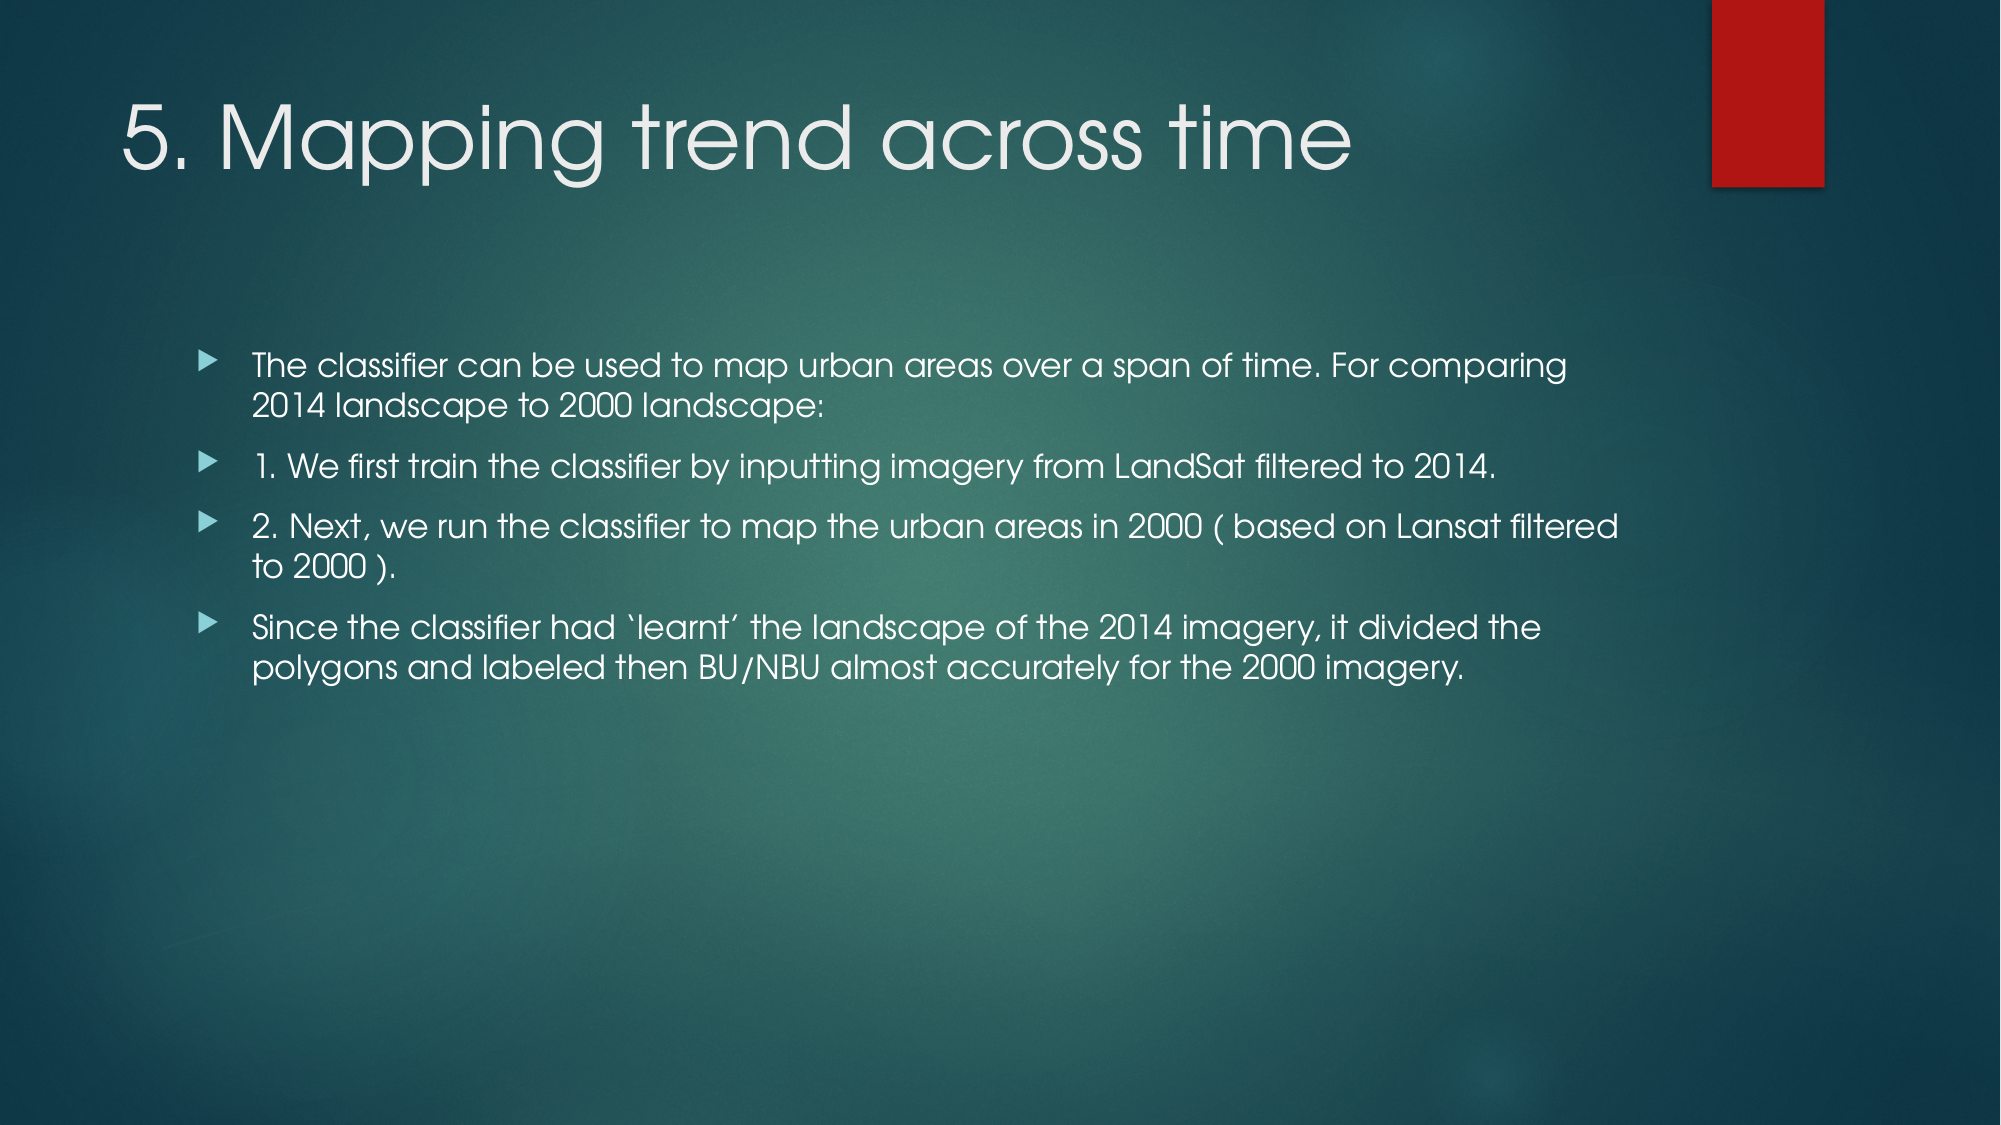

# 5. Mapping trend across time
The classifier can be used to map urban areas over a span of time. For comparing 2014 landscape to 2000 landscape:
1. We first train the classifier by inputting imagery from LandSat filtered to 2014.
2. Next, we run the classifier to map the urban areas in 2000 ( based on Lansat filtered to 2000 ).
Since the classifier had ‘learnt’ the landscape of the 2014 imagery, it divided the polygons and labeled then BU/NBU almost accurately for the 2000 imagery.